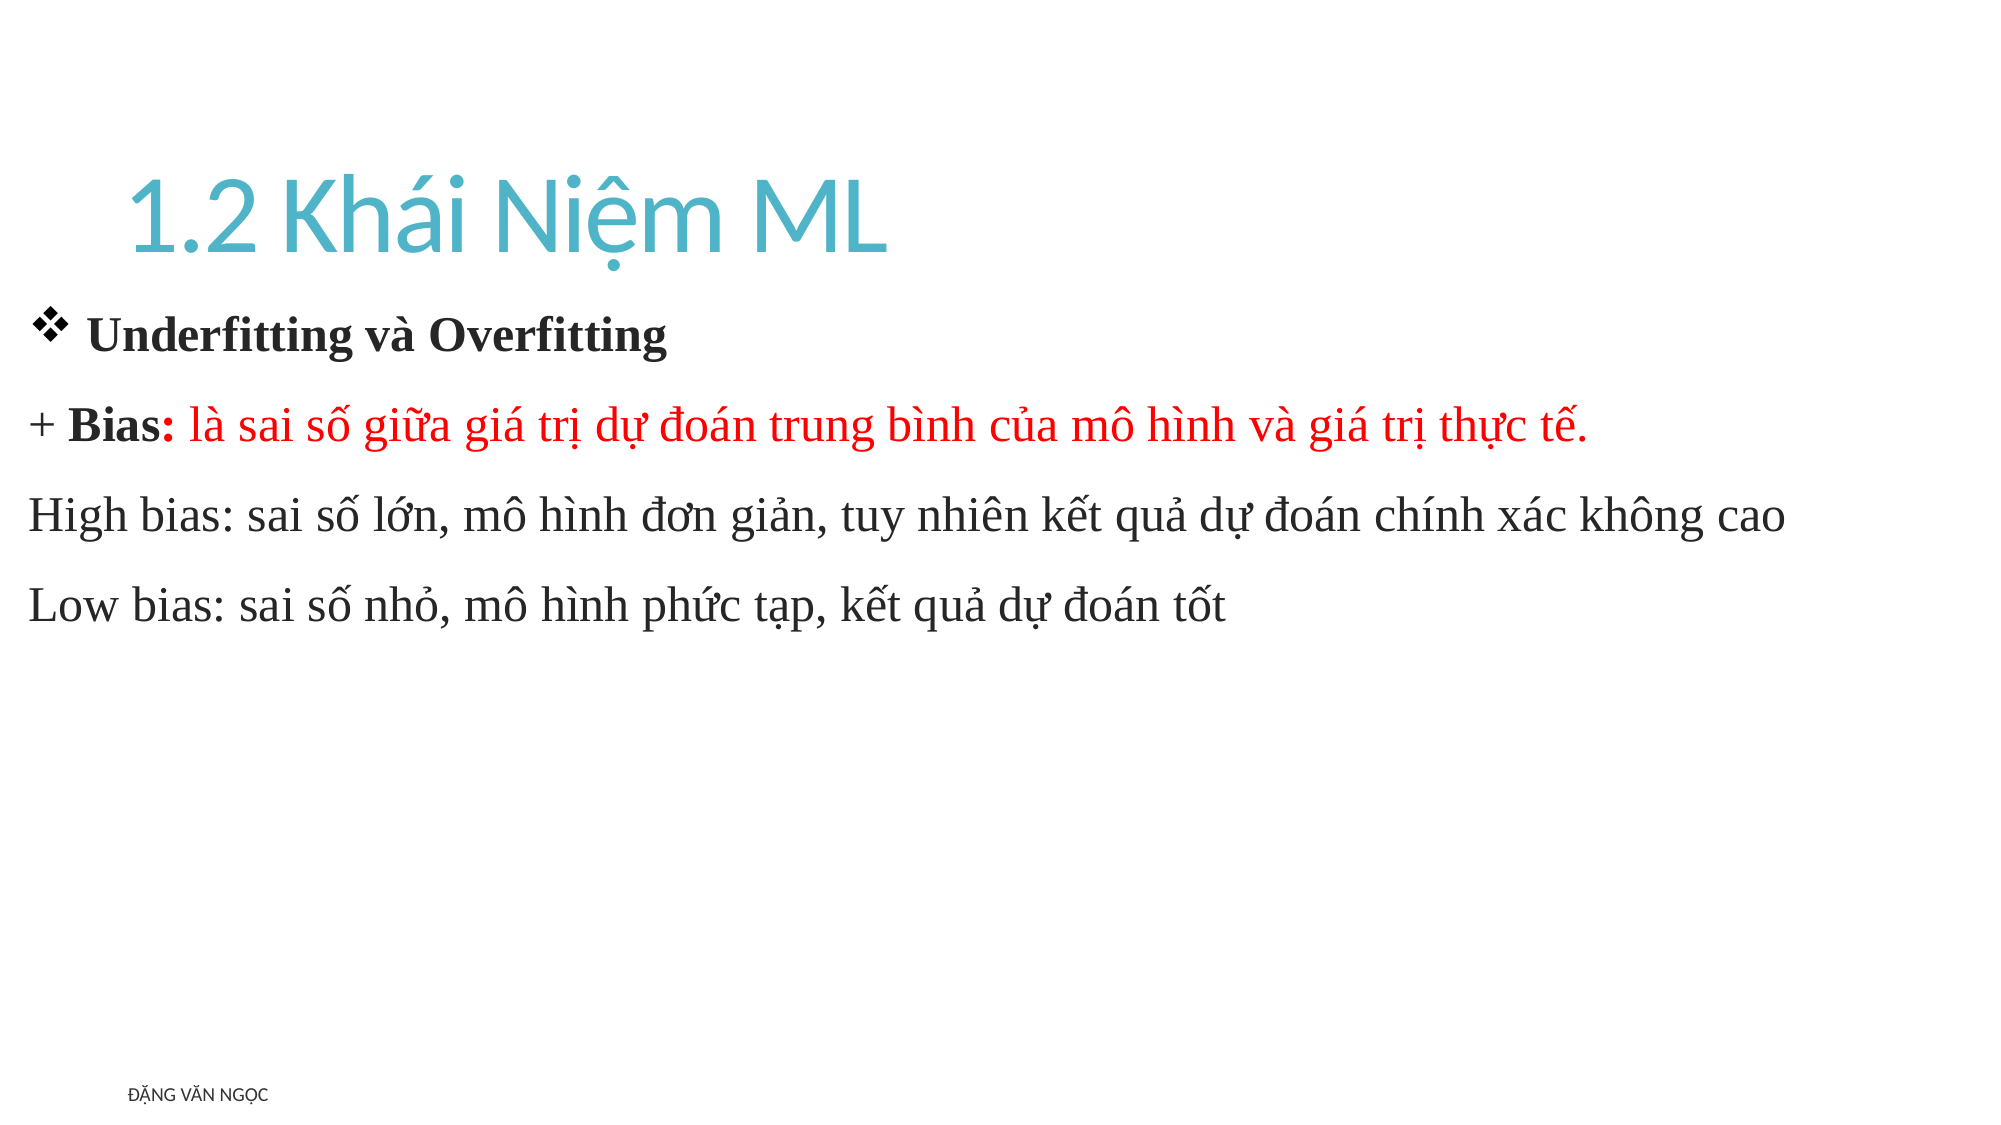

# 1.2 Khái Niệm ML
 Underfitting và Overfitting
+ Bias: là sai số giữa giá trị dự đoán trung bình của mô hình và giá trị thực tế.
High bias: sai số lớn, mô hình đơn giản, tuy nhiên kết quả dự đoán chính xác không cao
Low bias: sai số nhỏ, mô hình phức tạp, kết quả dự đoán tốt

Đặng Văn Ngọc